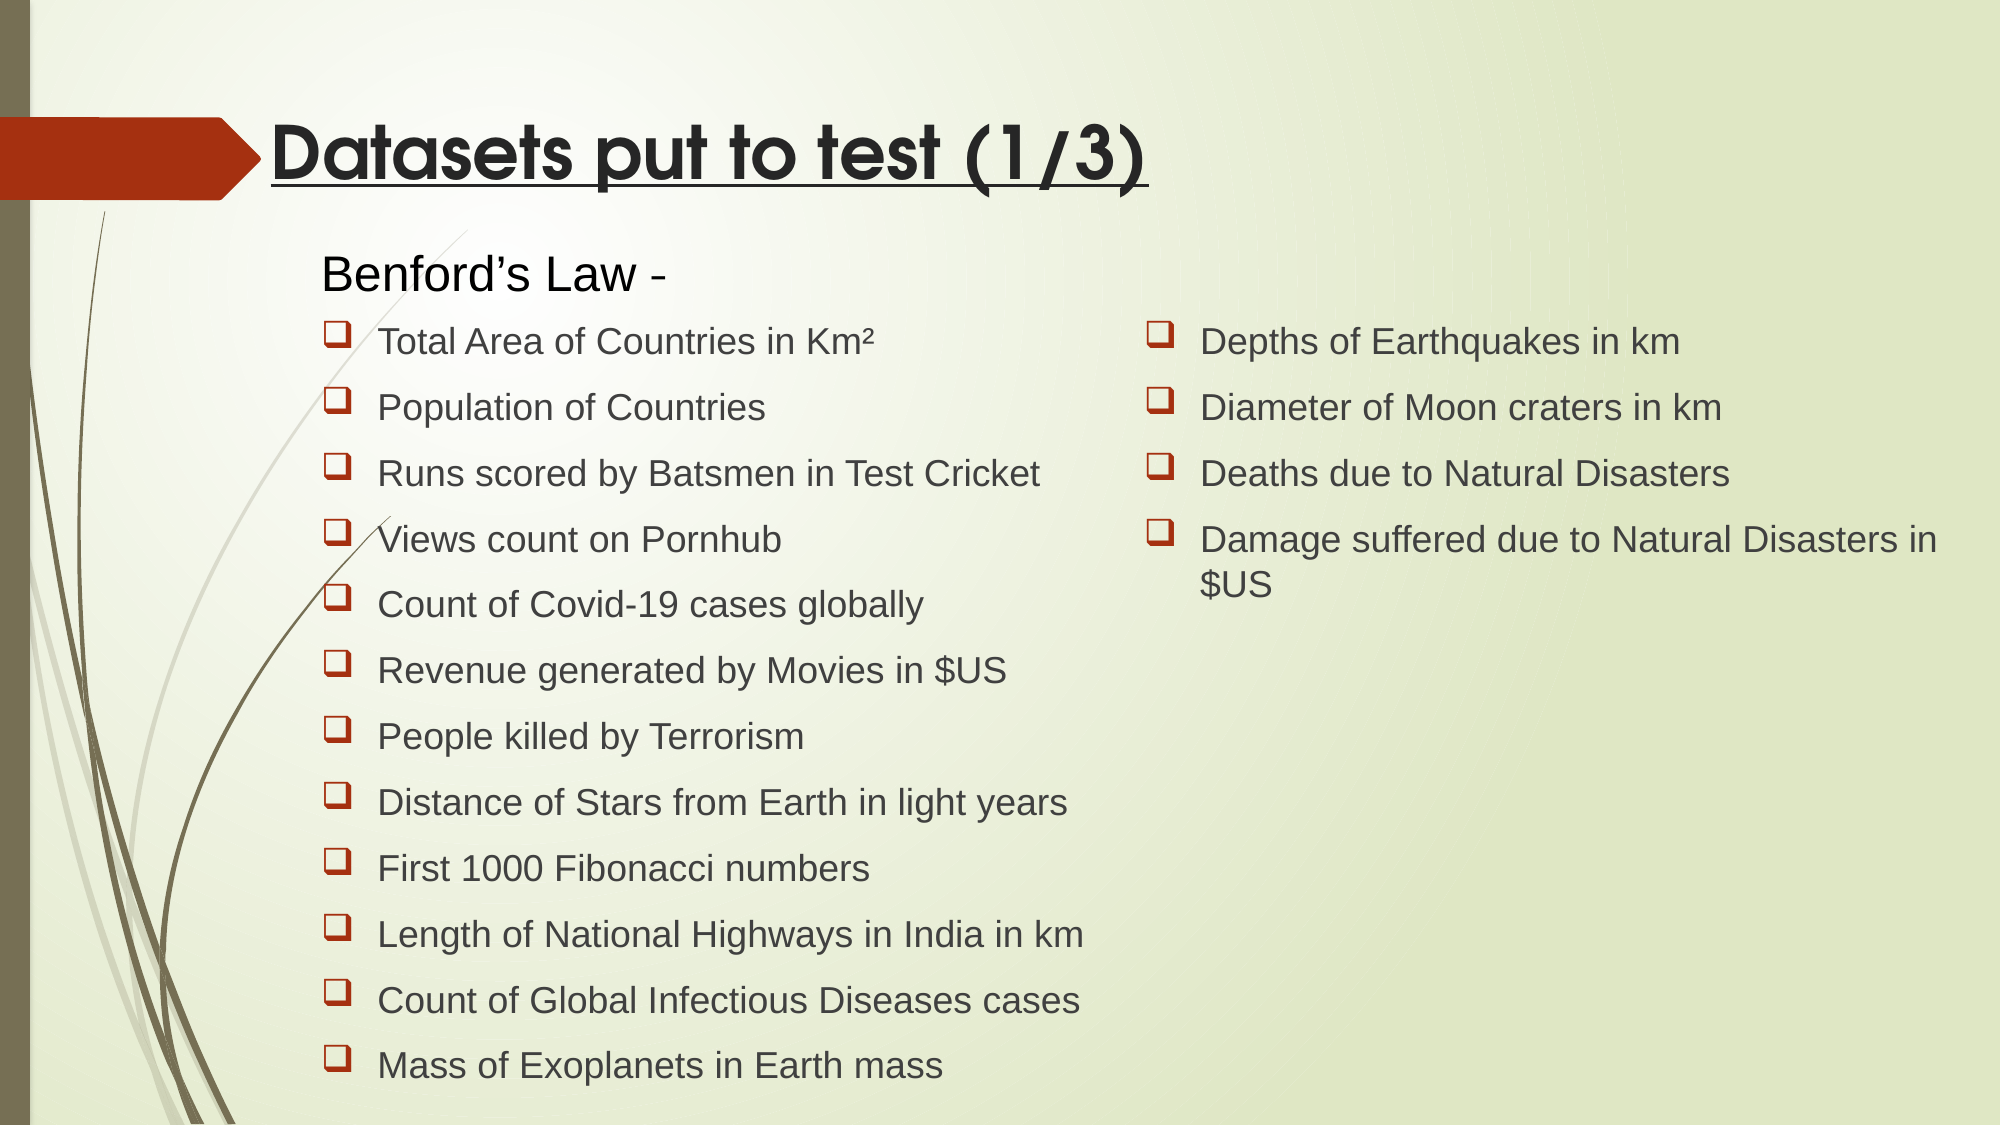

# Datasets put to test (1/3)
Benford’s Law -
Total Area of Countries in Km²
Population of Countries
Runs scored by Batsmen in Test Cricket
Views count on Pornhub
Count of Covid-19 cases globally
Revenue generated by Movies in $US
People killed by Terrorism
Distance of Stars from Earth in light years
First 1000 Fibonacci numbers
Length of National Highways in India in km
Count of Global Infectious Diseases cases
Mass of Exoplanets in Earth mass
Depths of Earthquakes in km
Diameter of Moon craters in km
Deaths due to Natural Disasters
Damage suffered due to Natural Disasters in $US